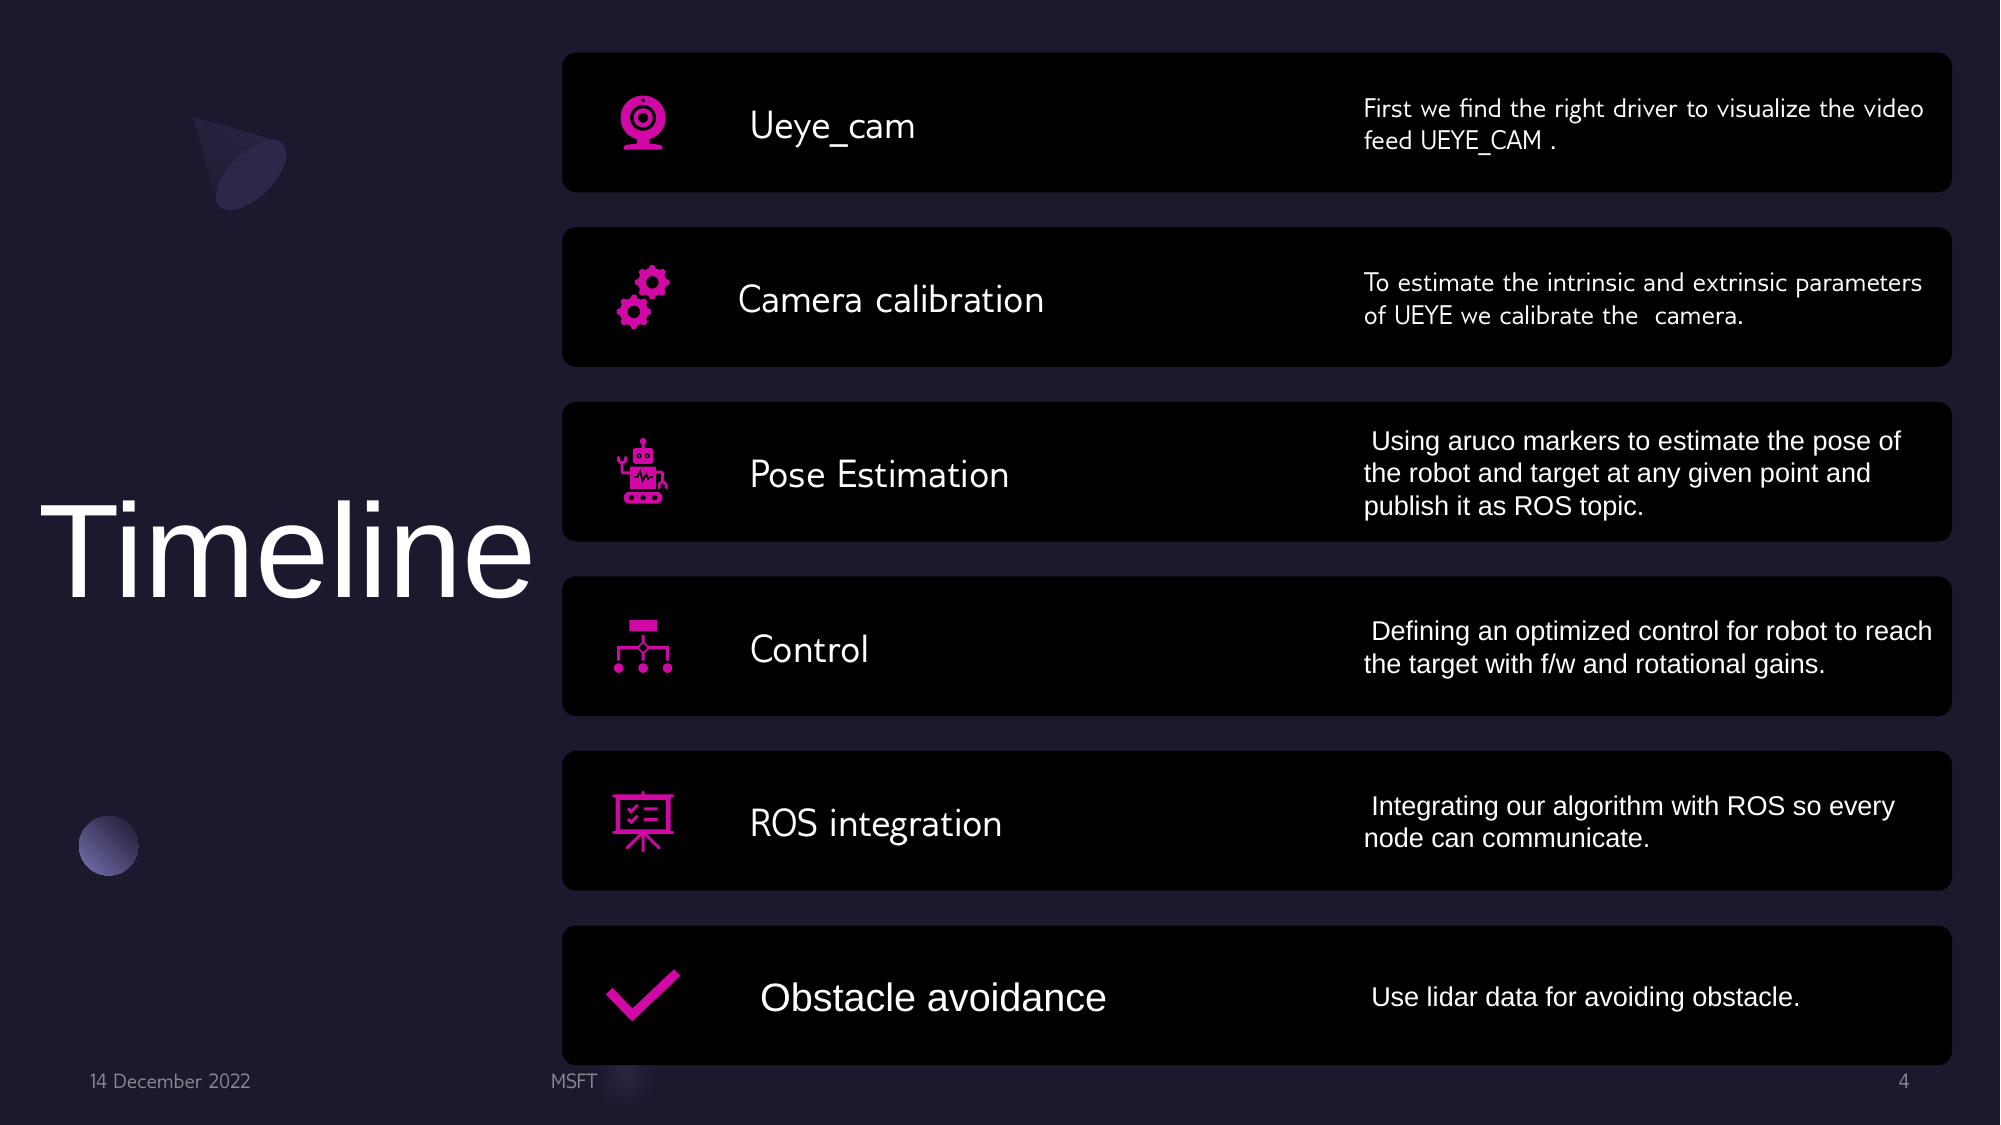

Ueye_cam
First we find the right driver to visualize the video feed UEYE_CAM .
Camera calibration
To estimate the intrinsic and extrinsic parameters of UEYE we calibrate the  camera.
 Pose Estimation
 Using aruco markers to estimate the pose of the robot and target at any given point and publish it as ROS topic.
 Control
 Defining an optimized control for robot to reach the target with f/w and rotational gains.
 ROS integration
 Integrating our algorithm with ROS so every node can communicate.
  Obstacle avoidance
 Use lidar data for avoiding obstacle.

# Timeline

14 December 2022
MSFT
4